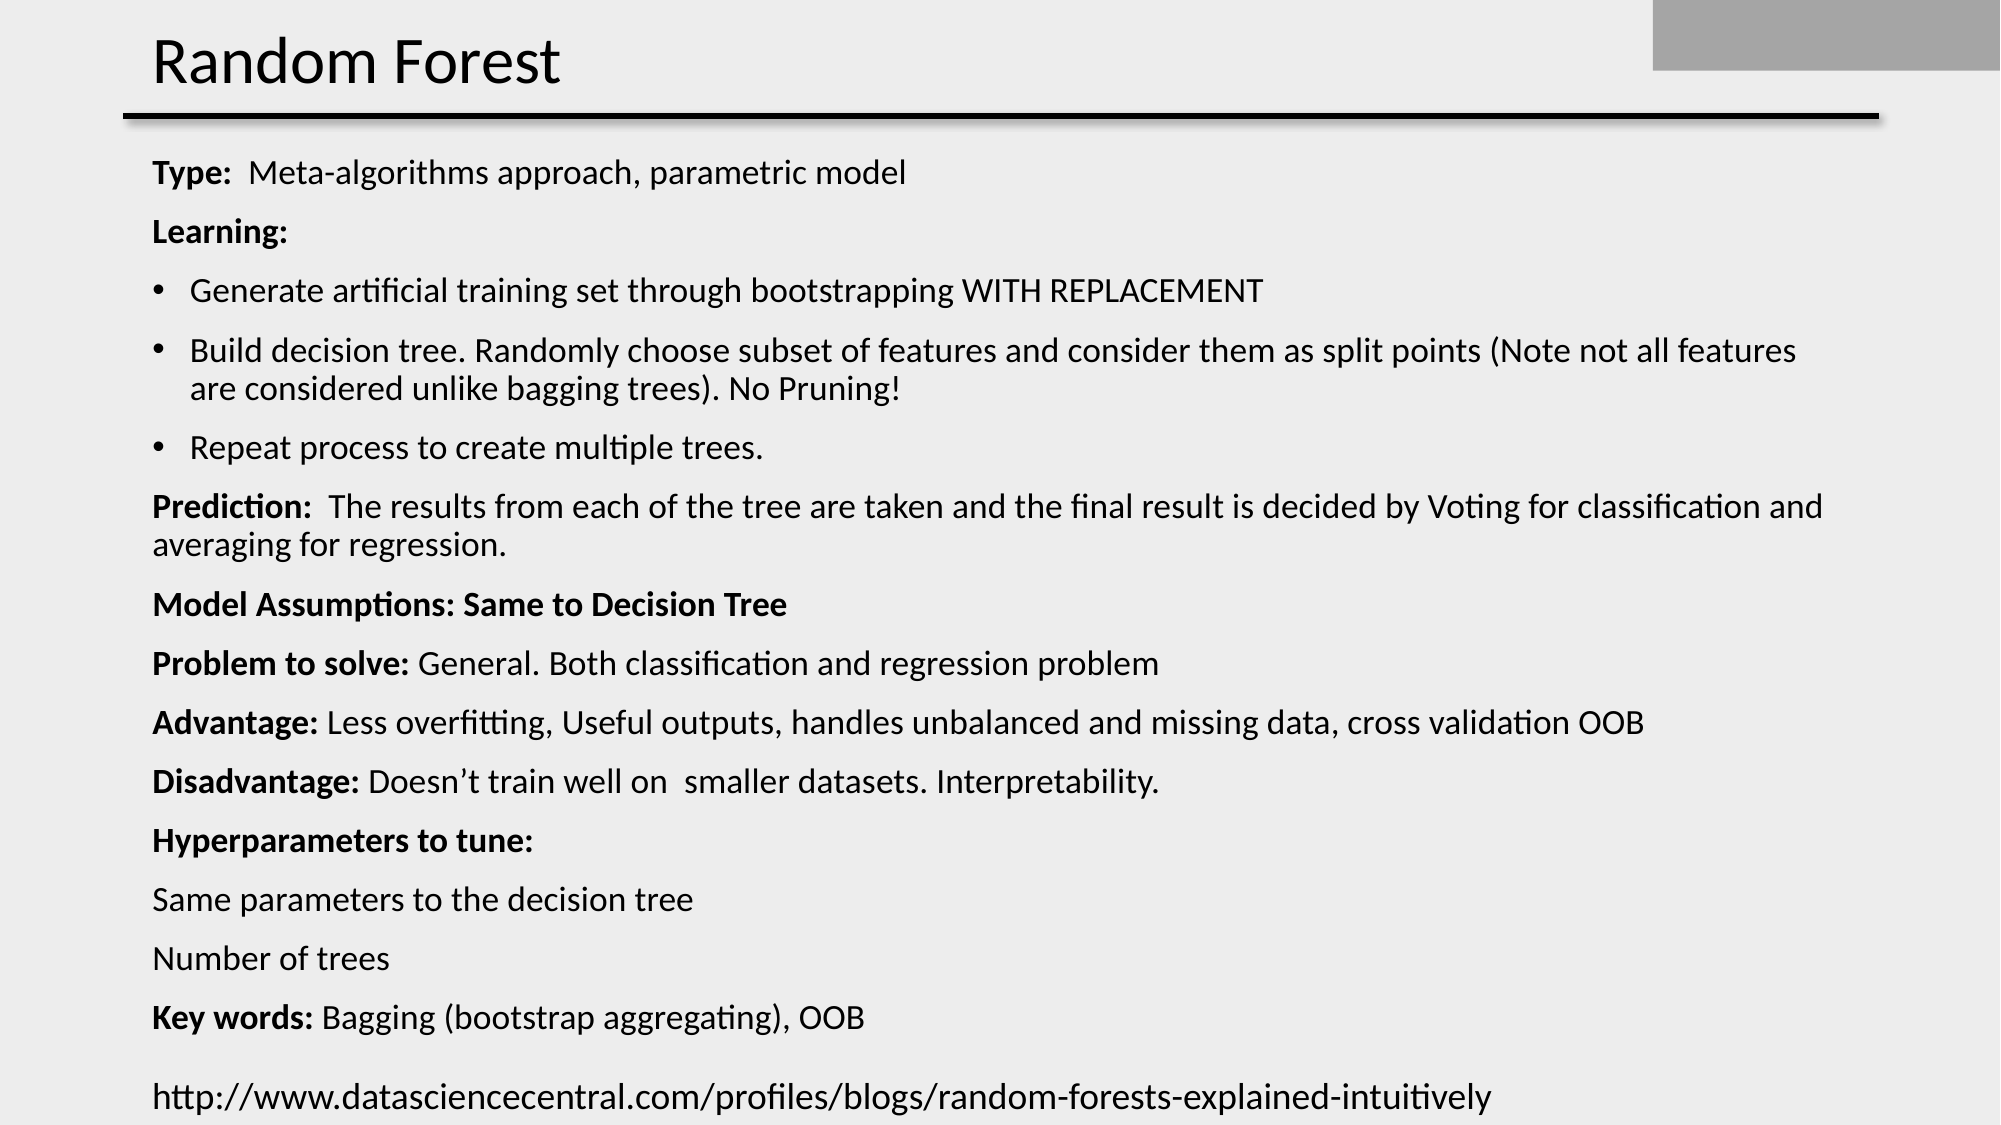

# Random Forest
Type:  Meta-algorithms approach, parametric model
Learning:
Generate artificial training set through bootstrapping WITH REPLACEMENT
Build decision tree. Randomly choose subset of features and consider them as split points (Note not all features are considered unlike bagging trees). No Pruning!
Repeat process to create multiple trees.
Prediction:  The results from each of the tree are taken and the final result is decided by Voting for classification and averaging for regression.
Model Assumptions: Same to Decision Tree
Problem to solve: General. Both classification and regression problem
Advantage: Less overfitting, Useful outputs, handles unbalanced and missing data, cross validation OOB
Disadvantage: Doesn’t train well on  smaller datasets. Interpretability.
Hyperparameters to tune:
Same parameters to the decision tree
Number of trees
Key words: Bagging (bootstrap aggregating), OOB

http://www.datasciencecentral.com/profiles/blogs/random-forests-explained-intuitively